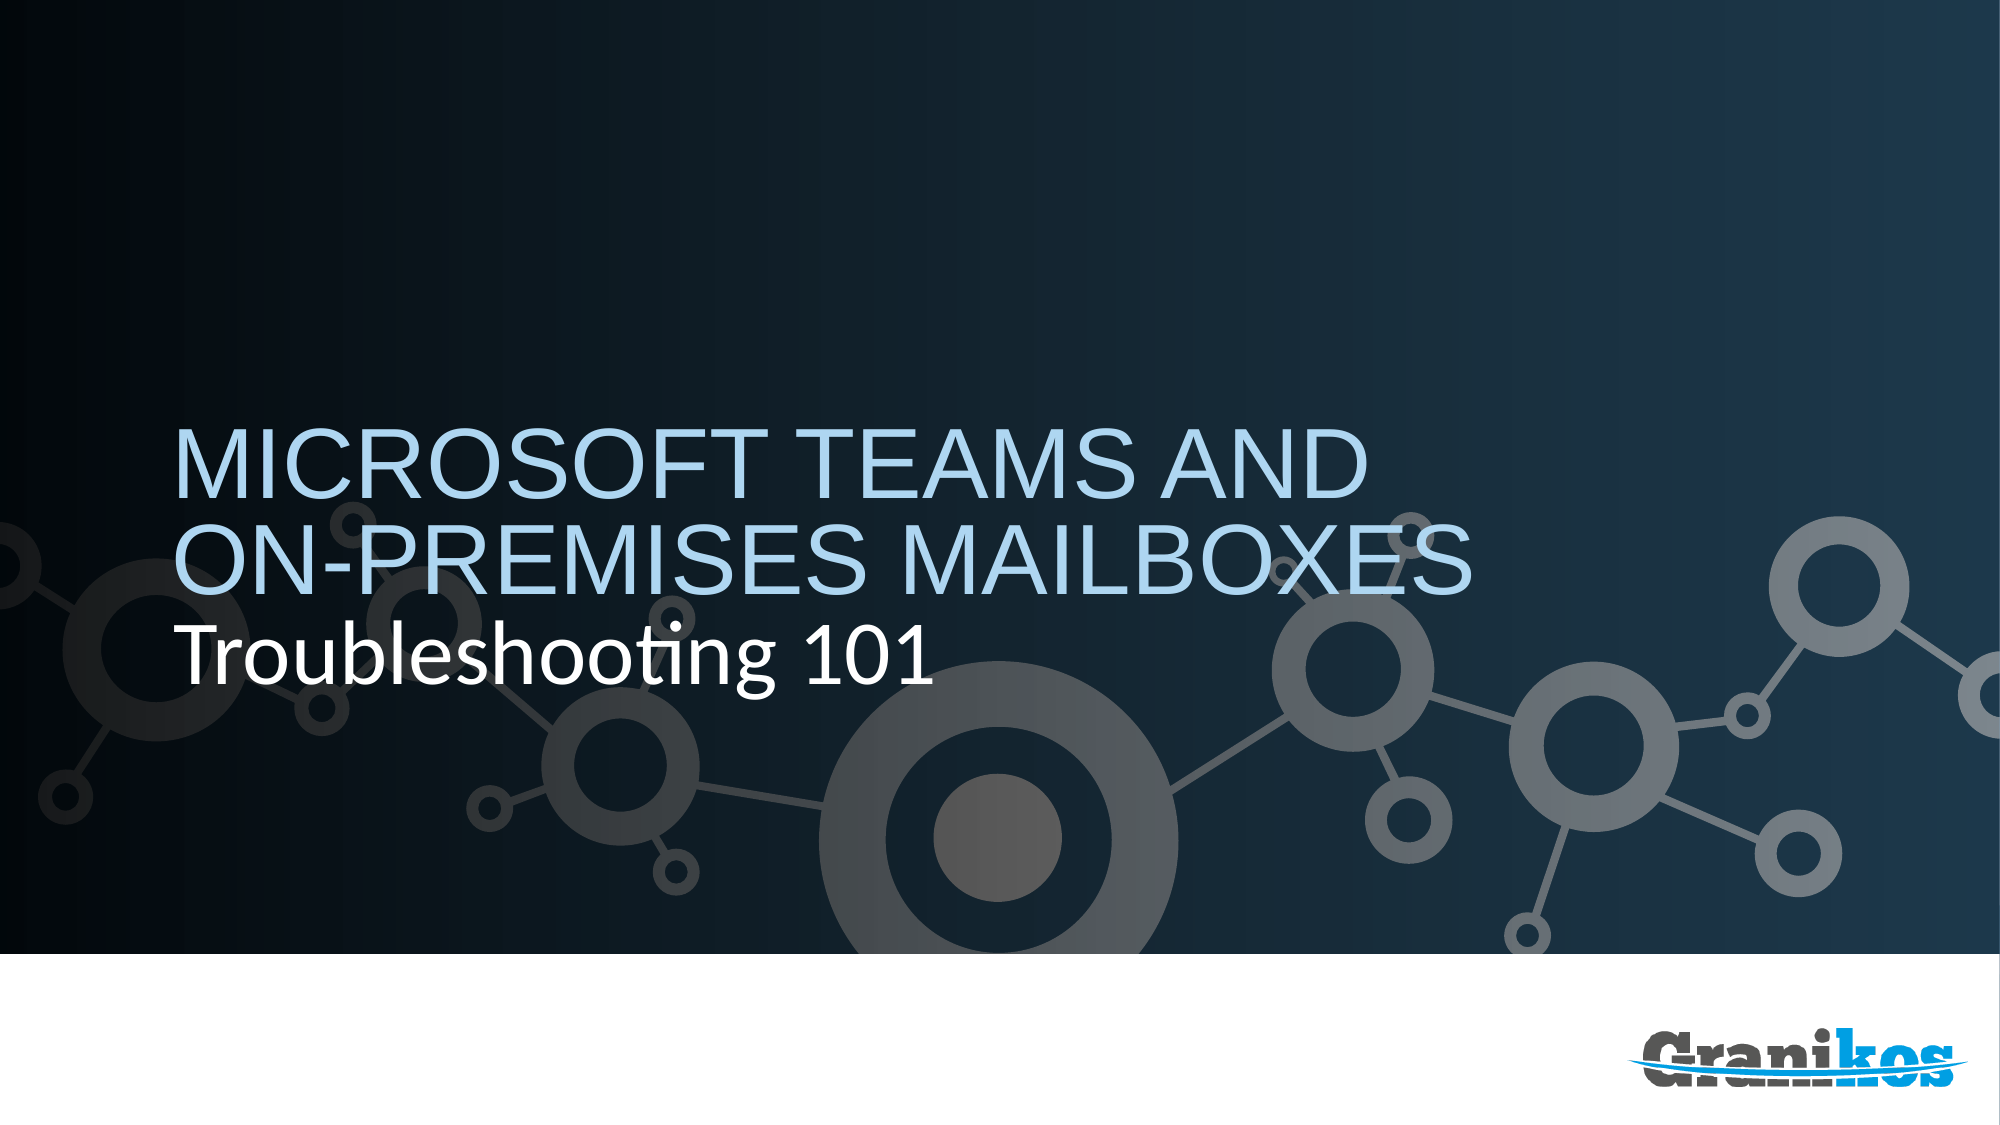

# Microsoft Teams and On-Premises Mailboxes
Troubleshooting 101